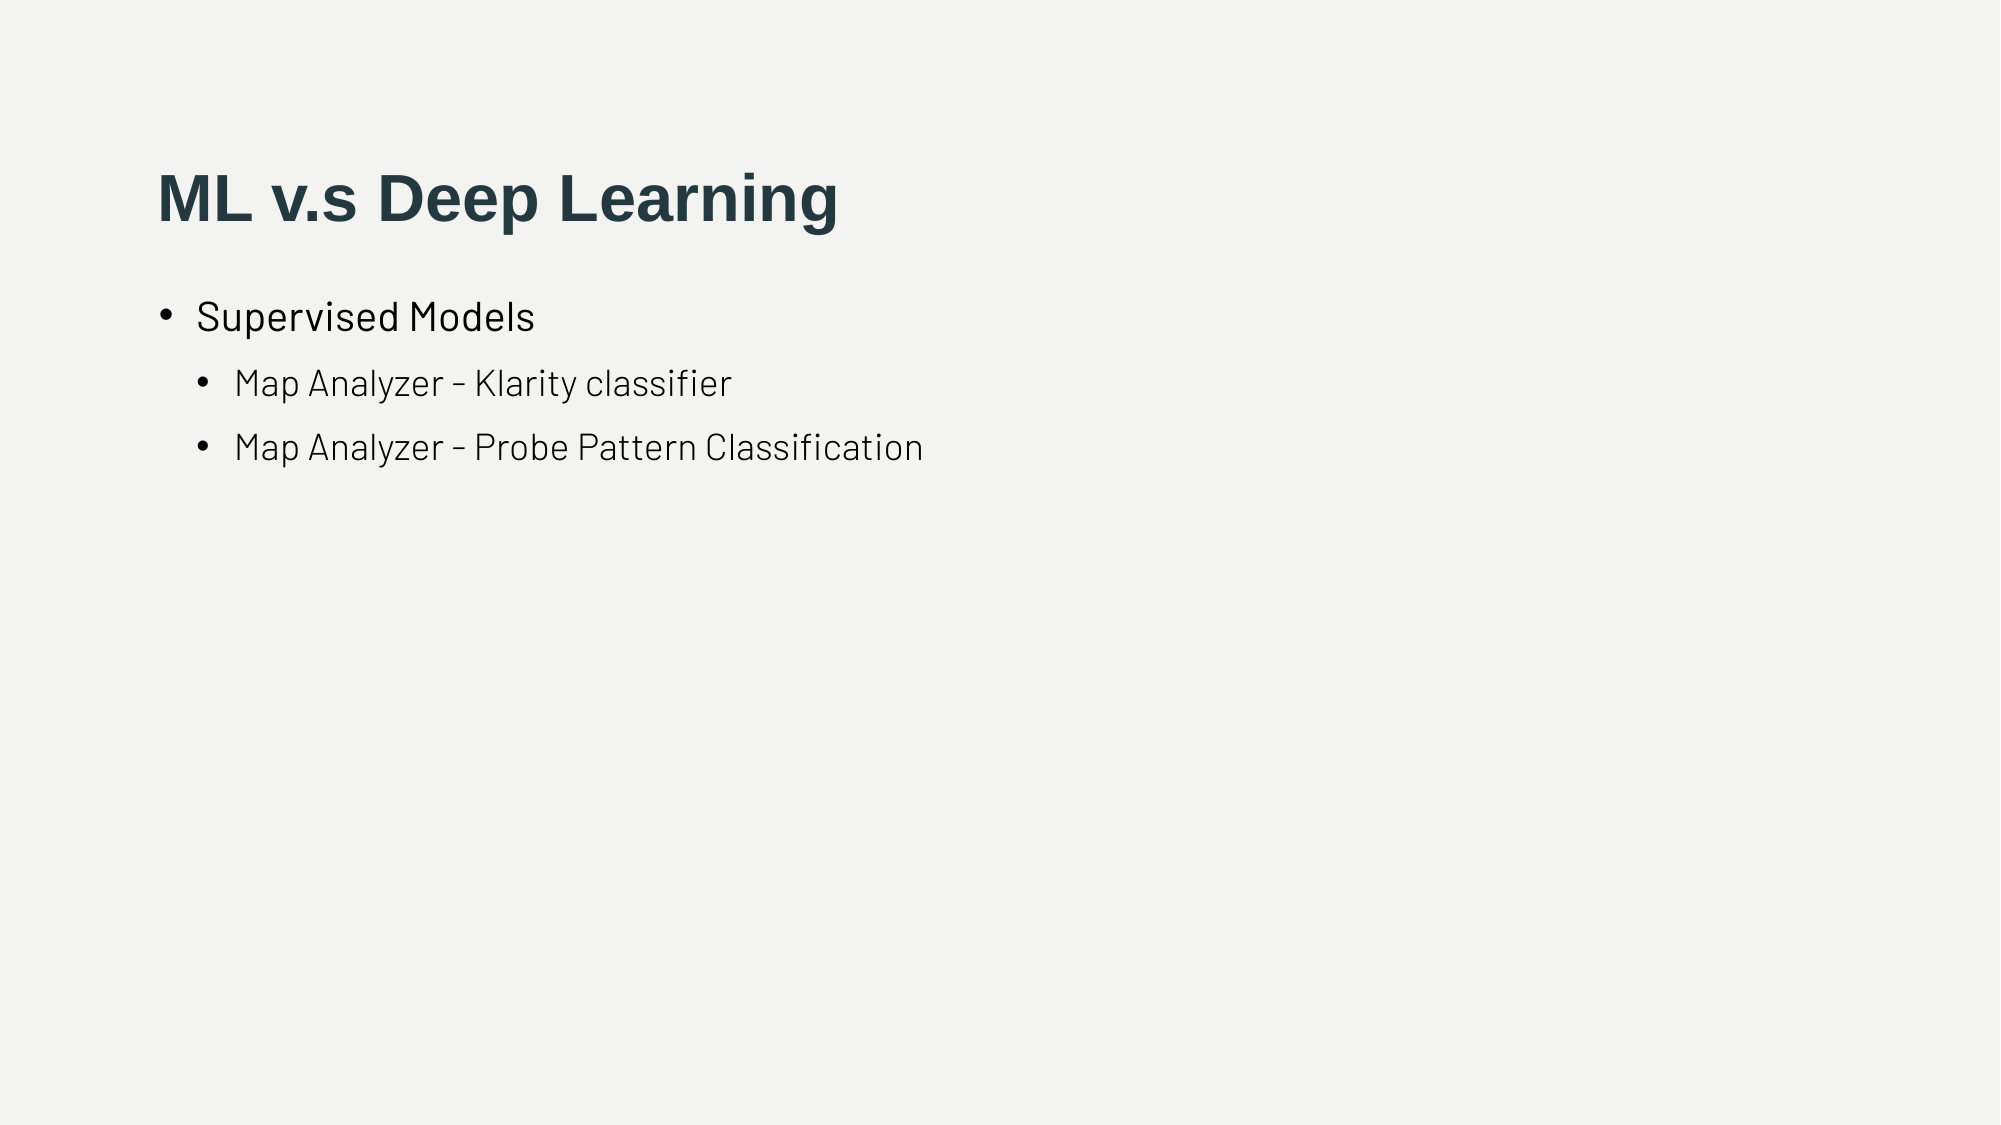

# ML v.s Deep Learning
Supervised Models
Map Analyzer - Klarity classifier
Map Analyzer - Probe Pattern Classification